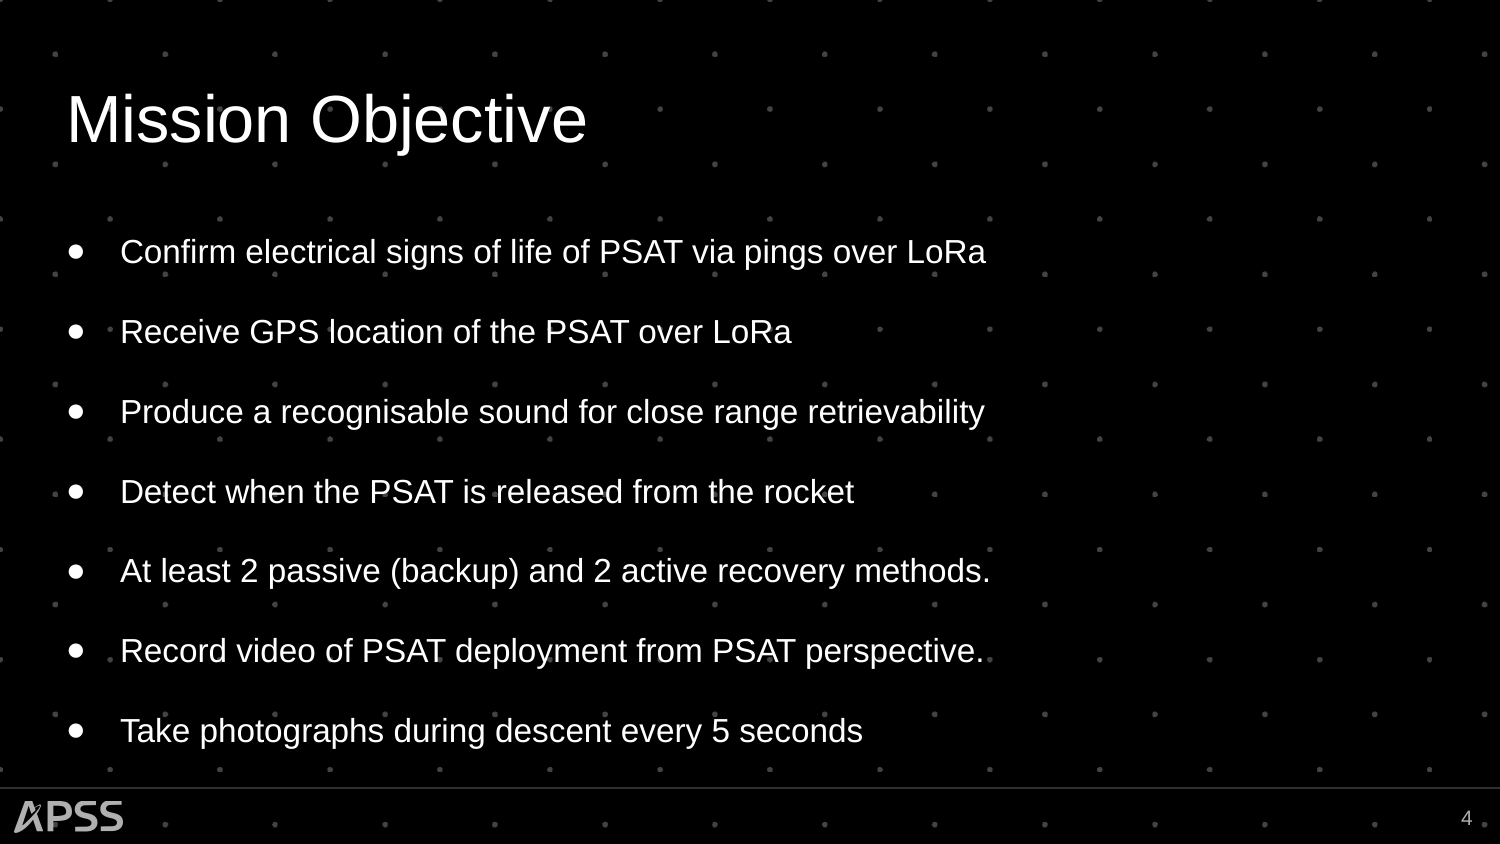

# Mission Objective
Confirm electrical signs of life of PSAT via pings over LoRa
Receive GPS location of the PSAT over LoRa
Produce a recognisable sound for close range retrievability
Detect when the PSAT is released from the rocket
At least 2 passive (backup) and 2 active recovery methods.
Record video of PSAT deployment from PSAT perspective.
Take photographs during descent every 5 seconds